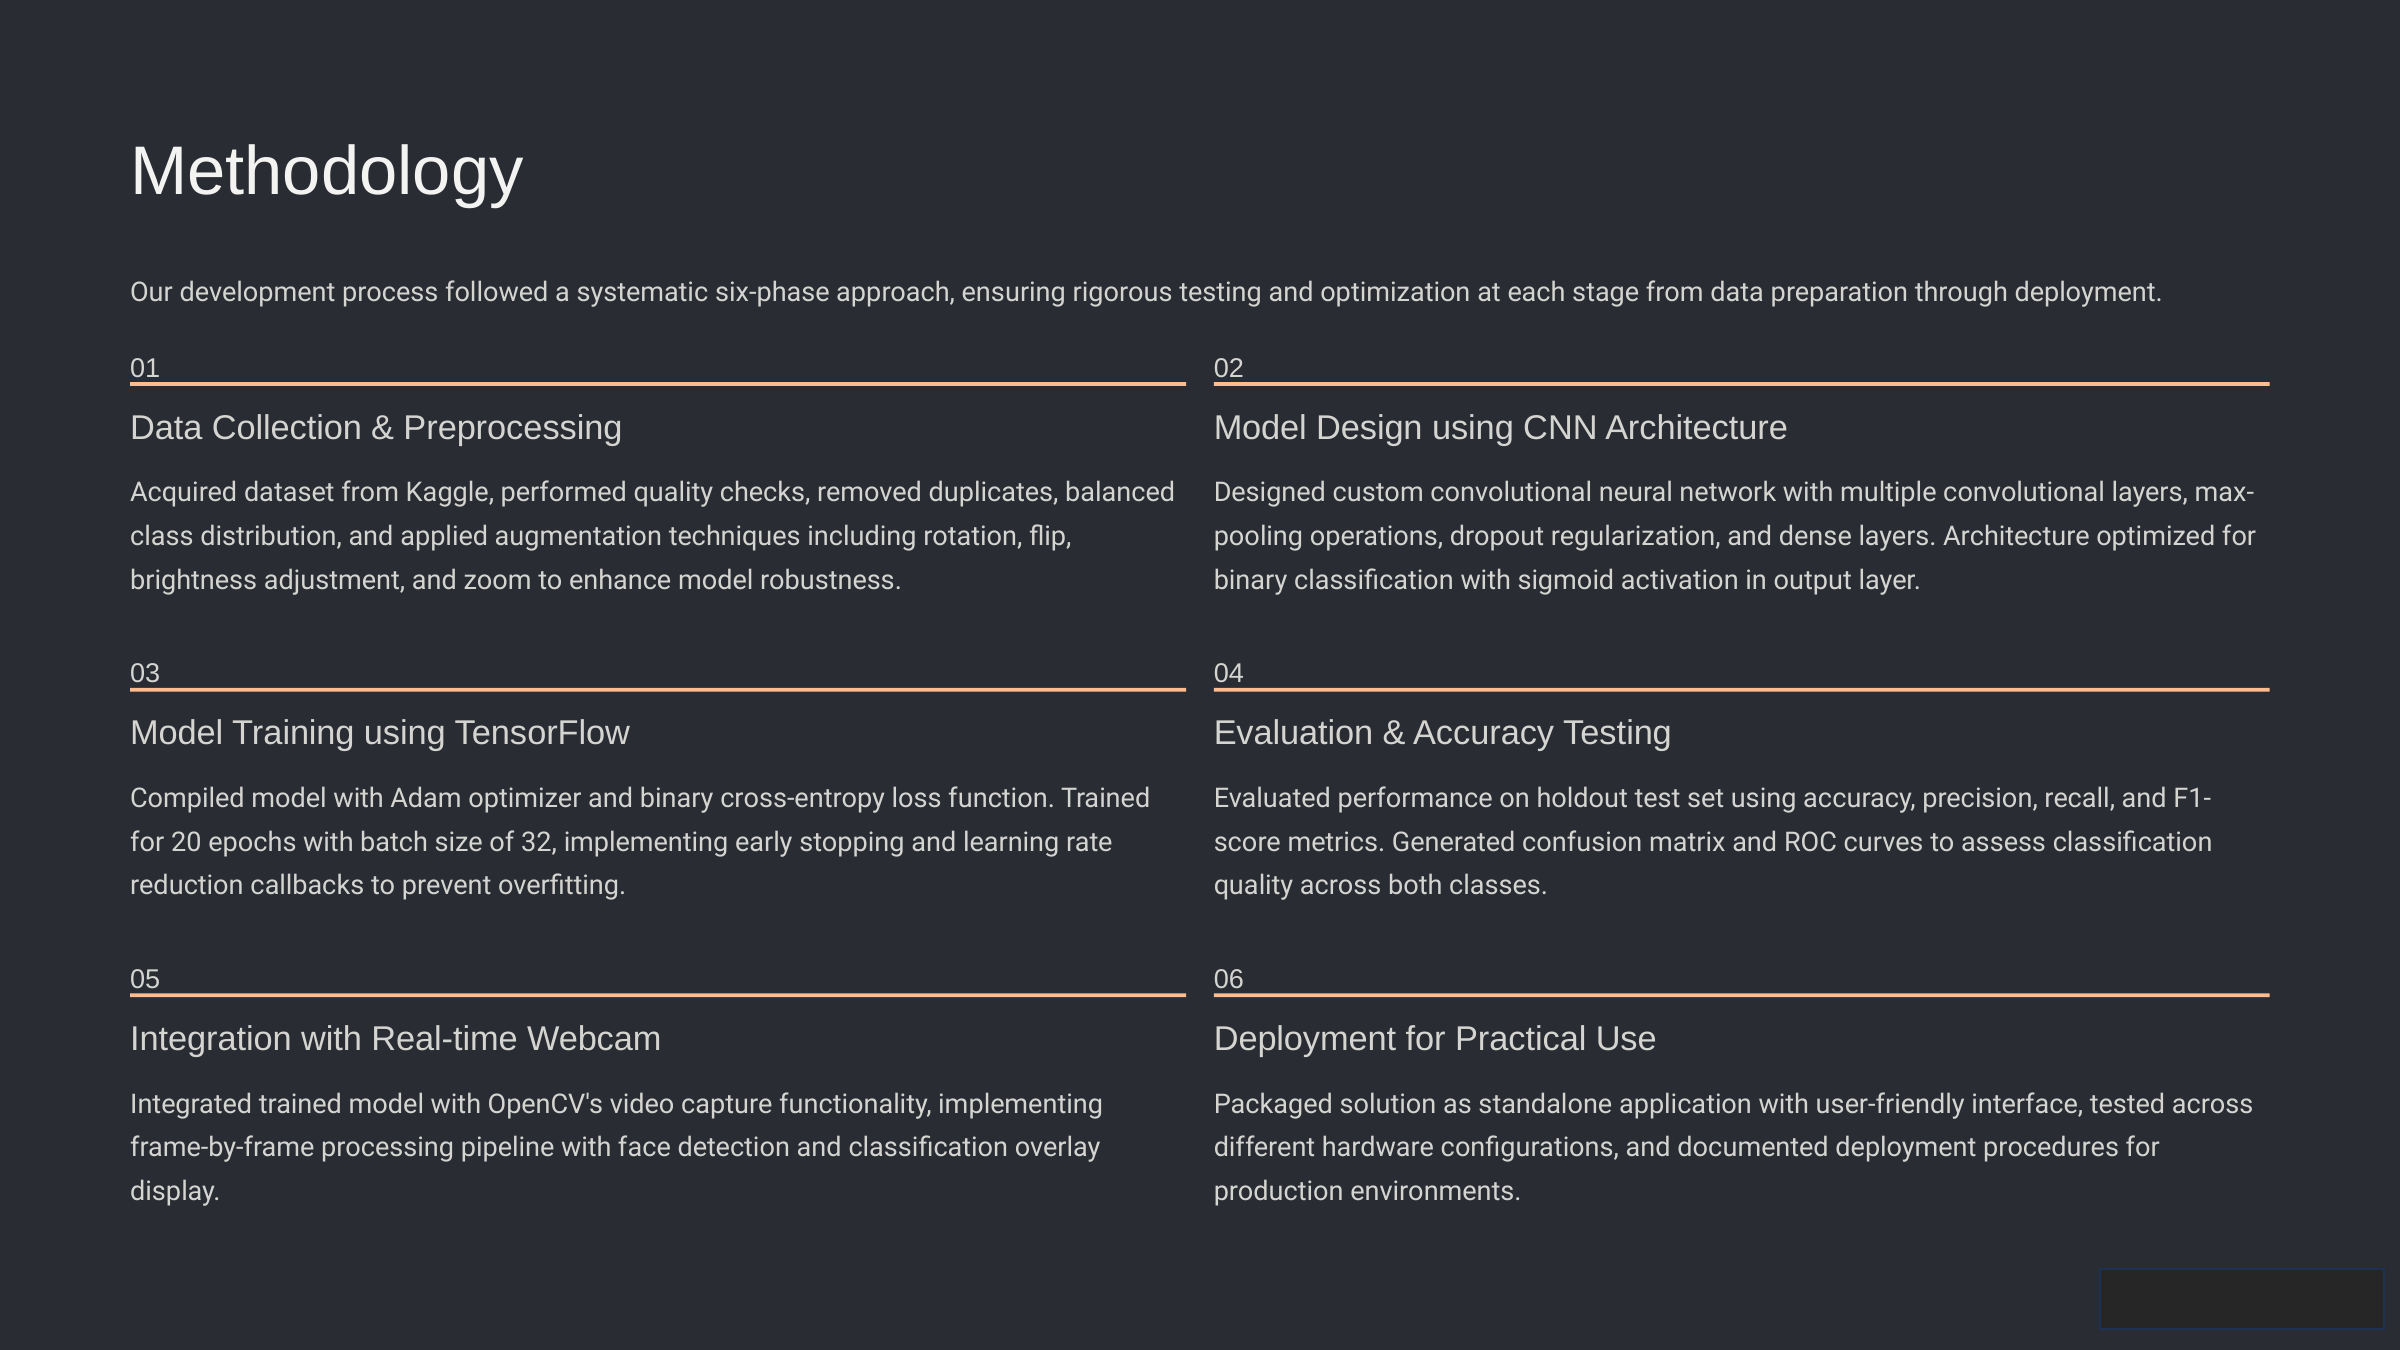

Methodology
Our development process followed a systematic six-phase approach, ensuring rigorous testing and optimization at each stage from data preparation through deployment.
01
02

Data Collection & Preprocessing
Model Design using CNN Architecture
Acquired dataset from Kaggle, performed quality checks, removed duplicates, balanced class distribution, and applied augmentation techniques including rotation, flip, brightness adjustment, and zoom to enhance model robustness.
Designed custom convolutional neural network with multiple convolutional layers, max-pooling operations, dropout regularization, and dense layers. Architecture optimized for binary classification with sigmoid activation in output layer.
03
04

Model Training using TensorFlow
Evaluation & Accuracy Testing
Compiled model with Adam optimizer and binary cross-entropy loss function. Trained for 20 epochs with batch size of 32, implementing early stopping and learning rate reduction callbacks to prevent overfitting.
Evaluated performance on holdout test set using accuracy, precision, recall, and F1-score metrics. Generated confusion matrix and ROC curves to assess classification quality across both classes.
05
06

Integration with Real-time Webcam
Deployment for Practical Use
Integrated trained model with OpenCV's video capture functionality, implementing frame-by-frame processing pipeline with face detection and classification overlay display.
Packaged solution as standalone application with user-friendly interface, tested across different hardware configurations, and documented deployment procedures for production environments.